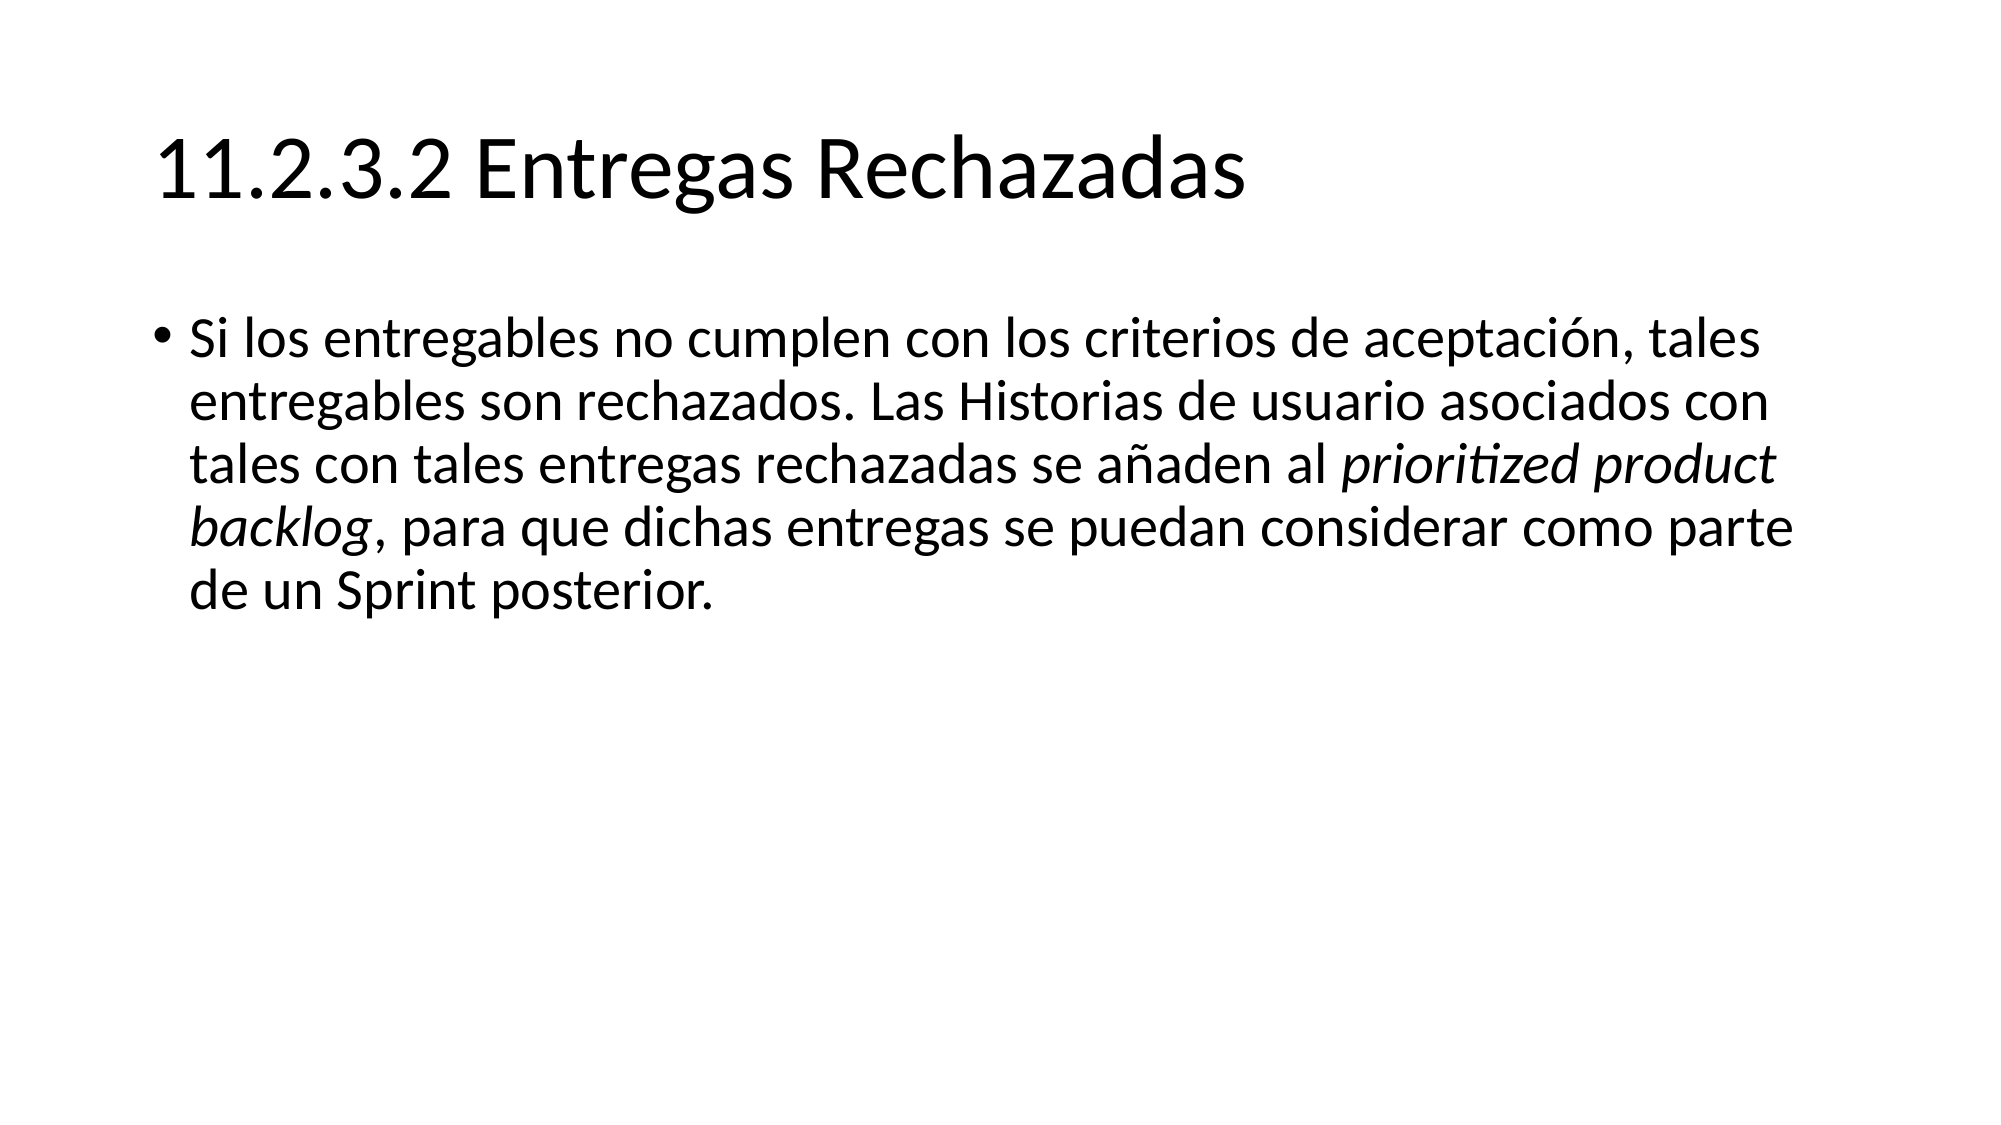

# 11.2.3.2 Entregas Rechazadas
Si los entregables no cumplen con los criterios de aceptación, tales entregables son rechazados. Las Historias de usuario asociados con tales con tales entregas rechazadas se añaden al prioritized product backlog, para que dichas entregas se puedan considerar como parte de un Sprint posterior.